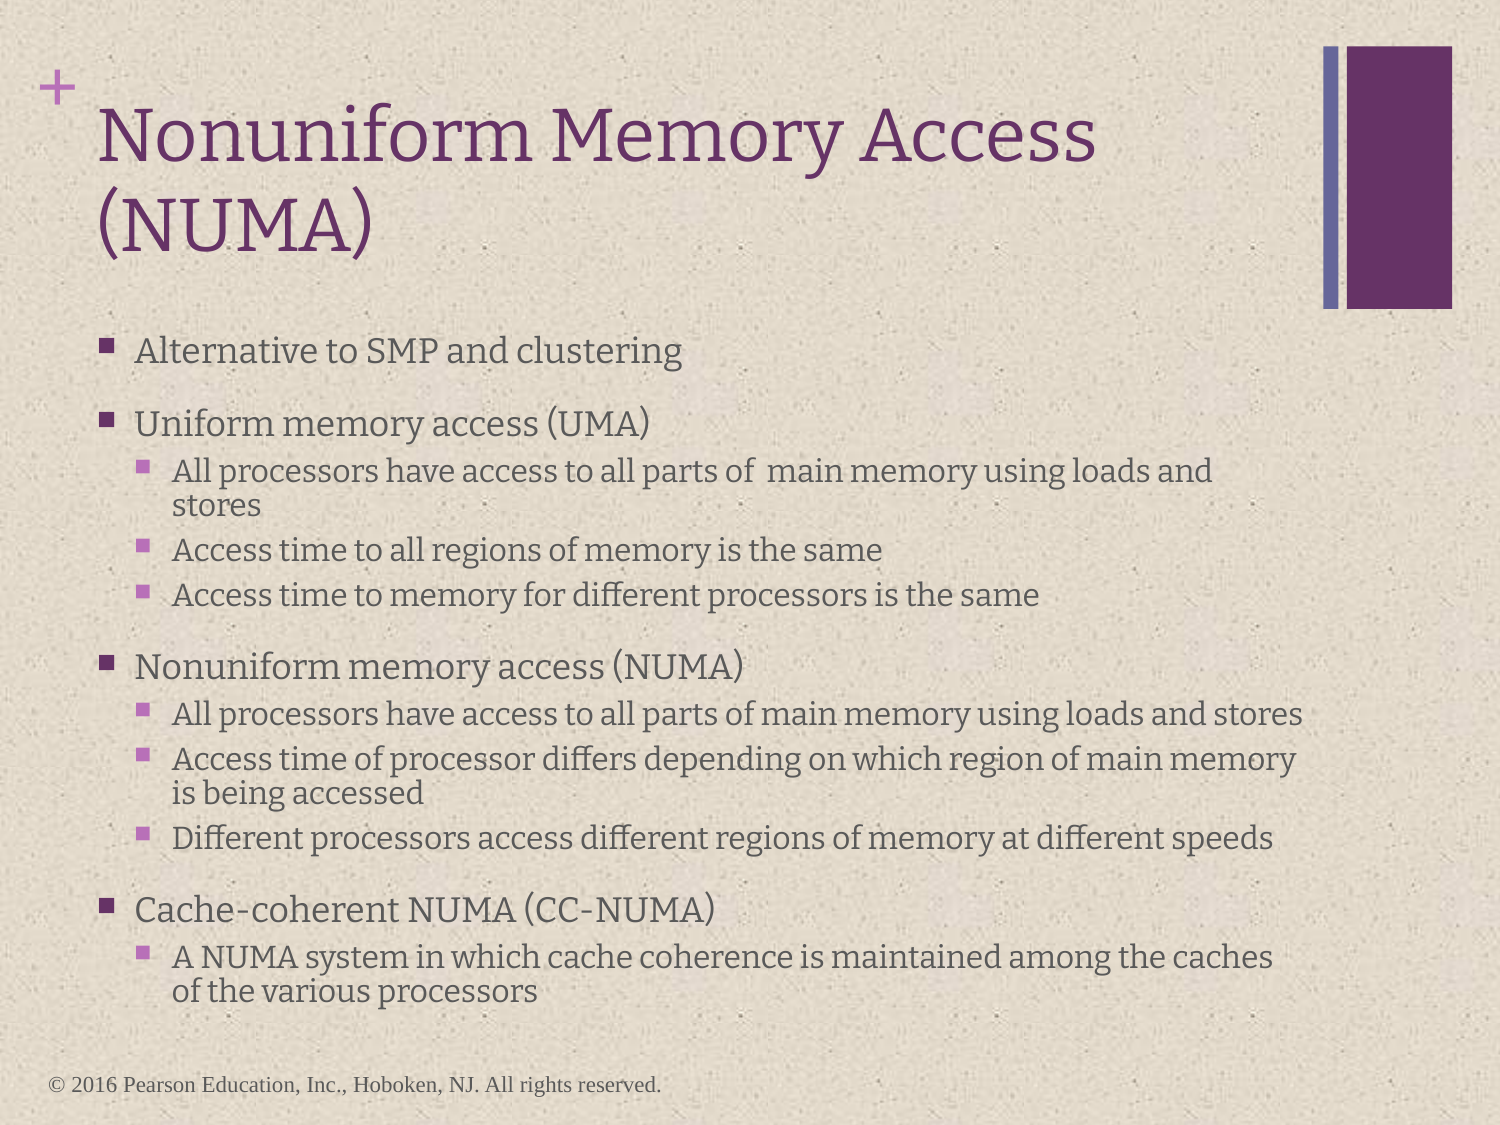

# Nonuniform Memory Access (NUMA)
Alternative to SMP and clustering
Uniform memory access (UMA)
All processors have access to all parts of  main memory using loads and stores
Access time to all regions of memory is the same
Access time to memory for different processors is the same
Nonuniform memory access (NUMA)
All processors have access to all parts of main memory using loads and stores
Access time of processor differs depending on which region of main memory is being accessed
Different processors access different regions of memory at different speeds
Cache-coherent NUMA (CC-NUMA)
A NUMA system in which cache coherence is maintained among the caches of the various processors
© 2016 Pearson Education, Inc., Hoboken, NJ. All rights reserved.